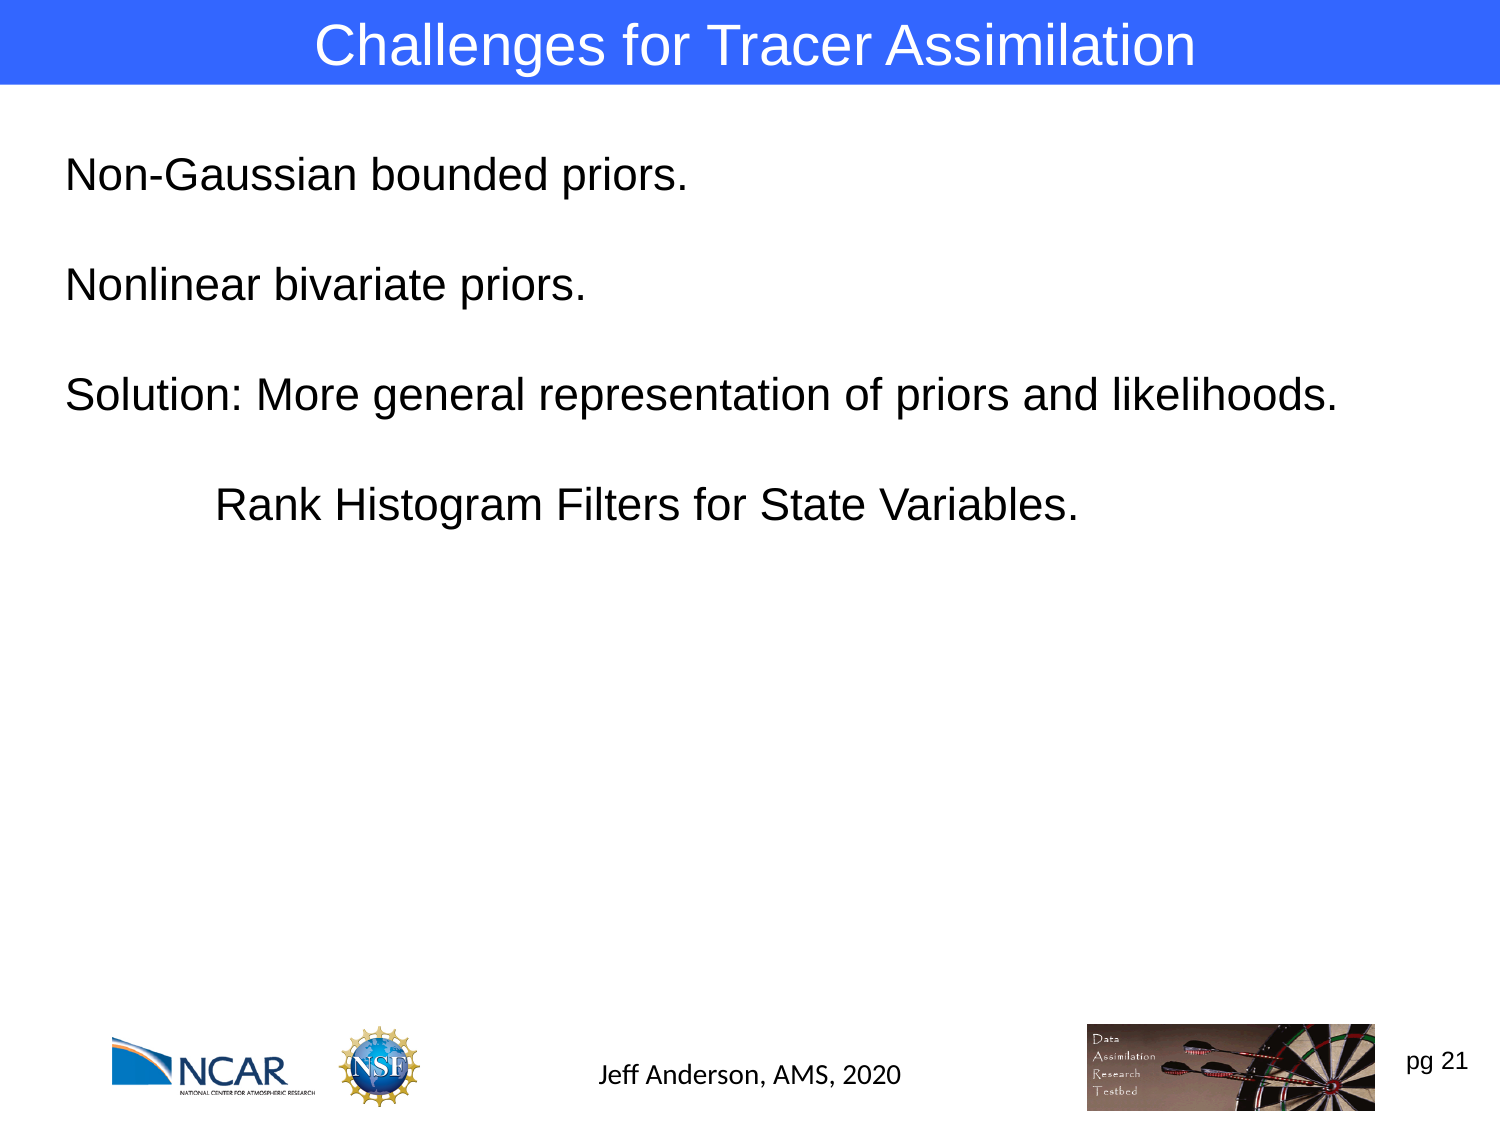

Challenges for Tracer Assimilation
Non-Gaussian bounded priors.

Nonlinear bivariate priors.

Solution: More general representation of priors and likelihoods.

	Rank Histogram Filters for State Variables.
Jeff Anderson, AMS, 2020